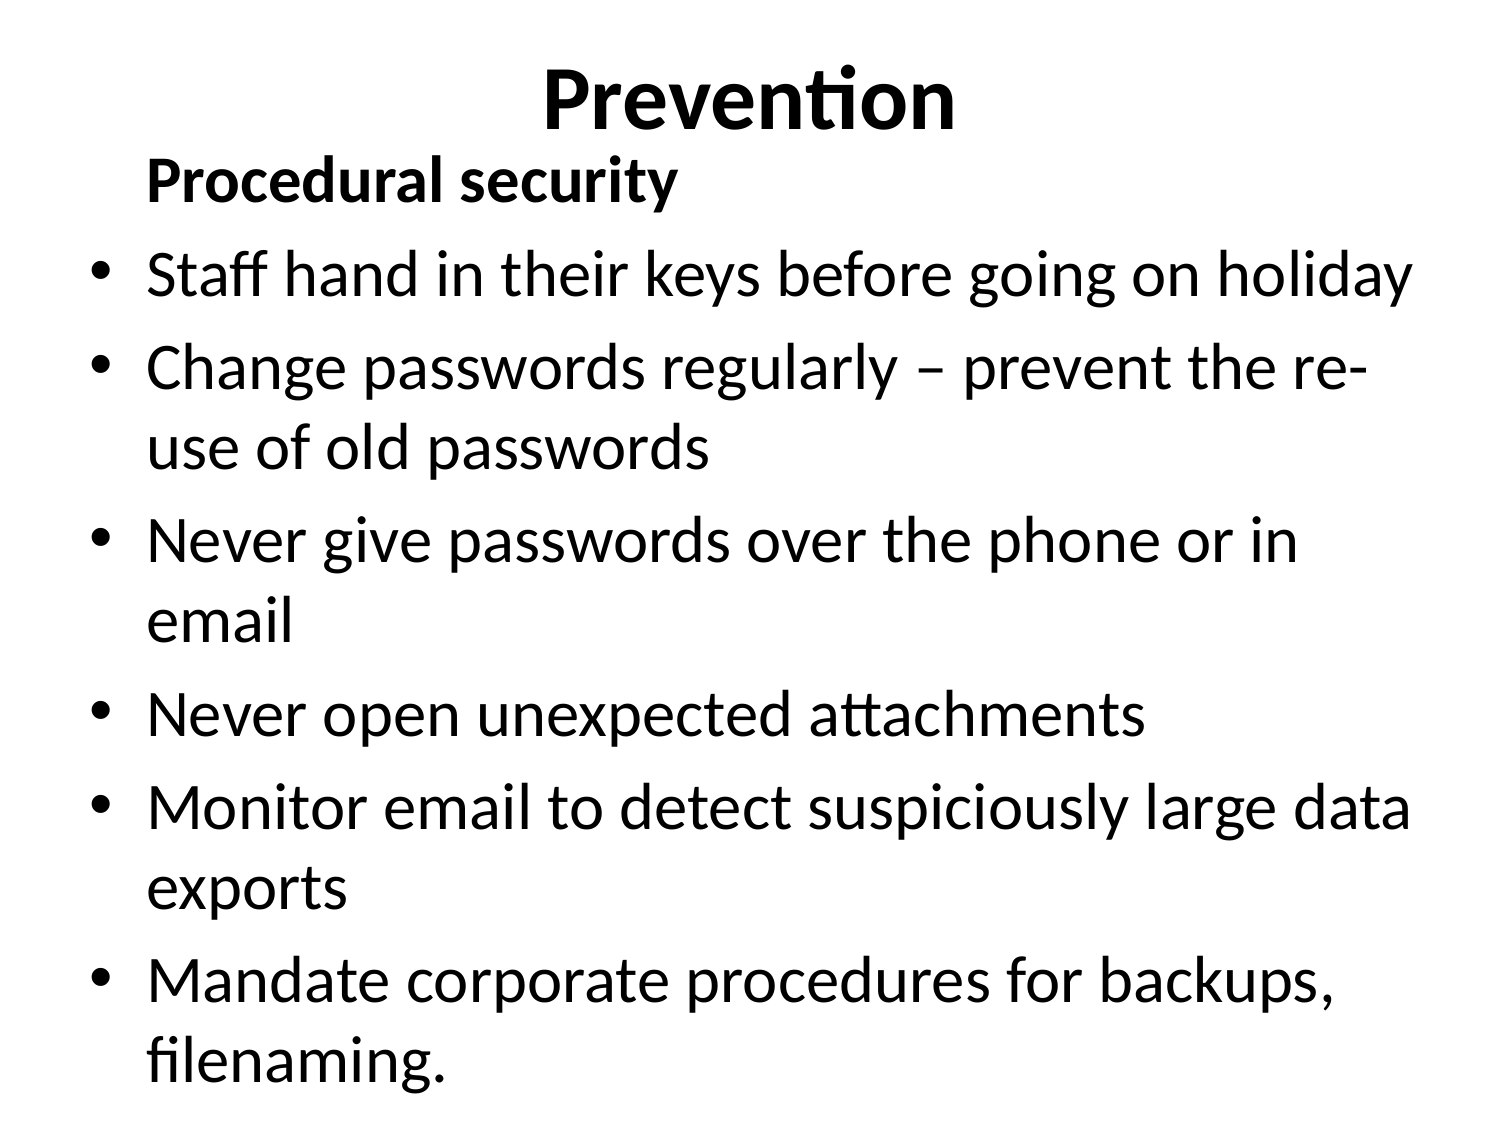

# Prevention
Procedural security
Staff hand in their keys before going on holiday
Change passwords regularly – prevent the re-use of old passwords
Never give passwords over the phone or in email
Never open unexpected attachments
Monitor email to detect suspiciously large data exports
Mandate corporate procedures for backups, filenaming.